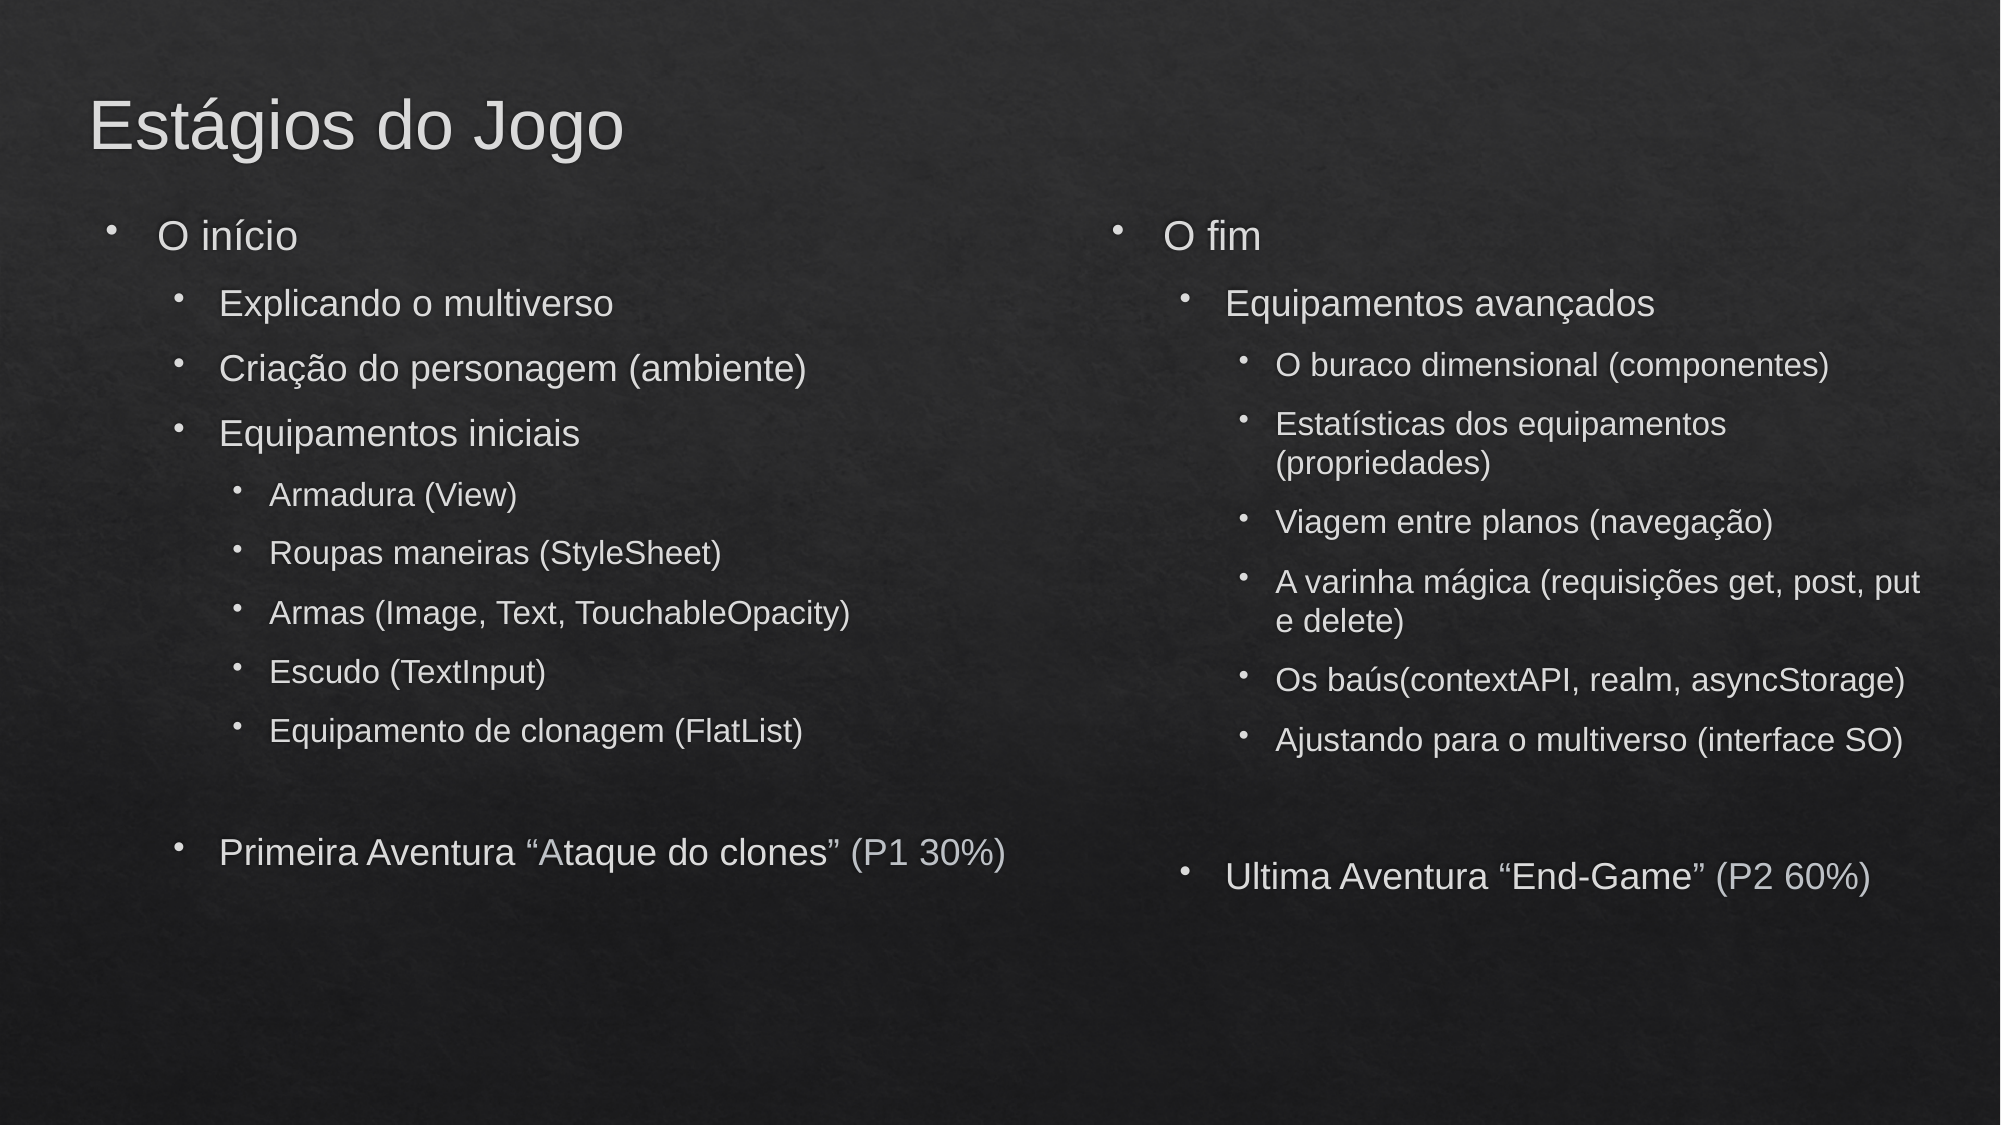

# Estágios do Jogo
O início
Explicando o multiverso
Criação do personagem (ambiente)
Equipamentos iniciais
Armadura (View)
Roupas maneiras (StyleSheet)
Armas (Image, Text, TouchableOpacity)
Escudo (TextInput)
Equipamento de clonagem (FlatList)

Primeira Aventura “Ataque do clones” (P1 30%)

O fim
Equipamentos avançados
O buraco dimensional (componentes)
Estatísticas dos equipamentos (propriedades)
Viagem entre planos (navegação)
A varinha mágica (requisições get, post, put e delete)
Os baús(contextAPI, realm, asyncStorage)
Ajustando para o multiverso (interface SO)

Ultima Aventura “End-Game” (P2 60%)